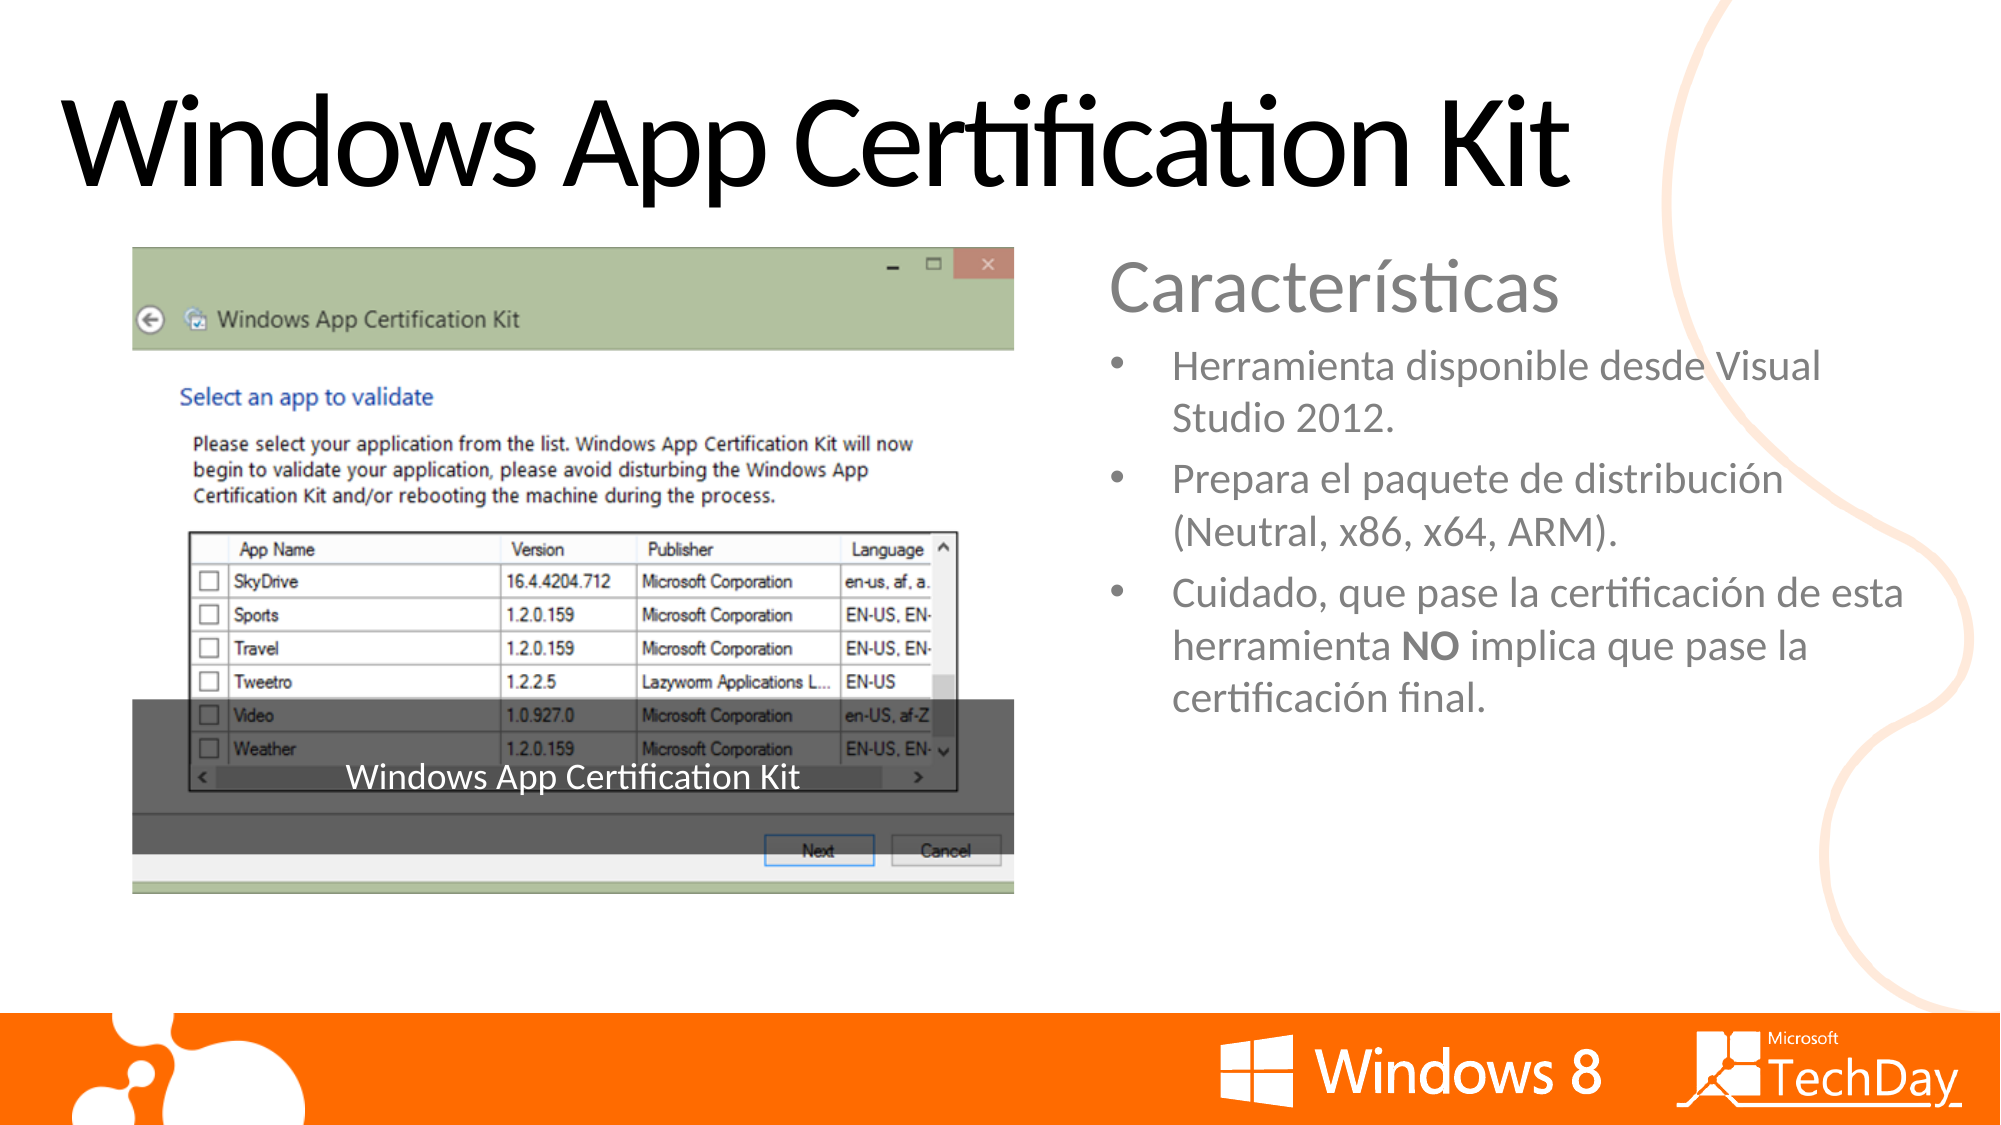

# Windows App Certification Kit
Características
Herramienta disponible desde Visual Studio 2012.
Prepara el paquete de distribución (Neutral, x86, x64, ARM).
Cuidado, que pase la certificación de esta herramienta NO implica que pase la certificación final.

Windows App Certification Kit